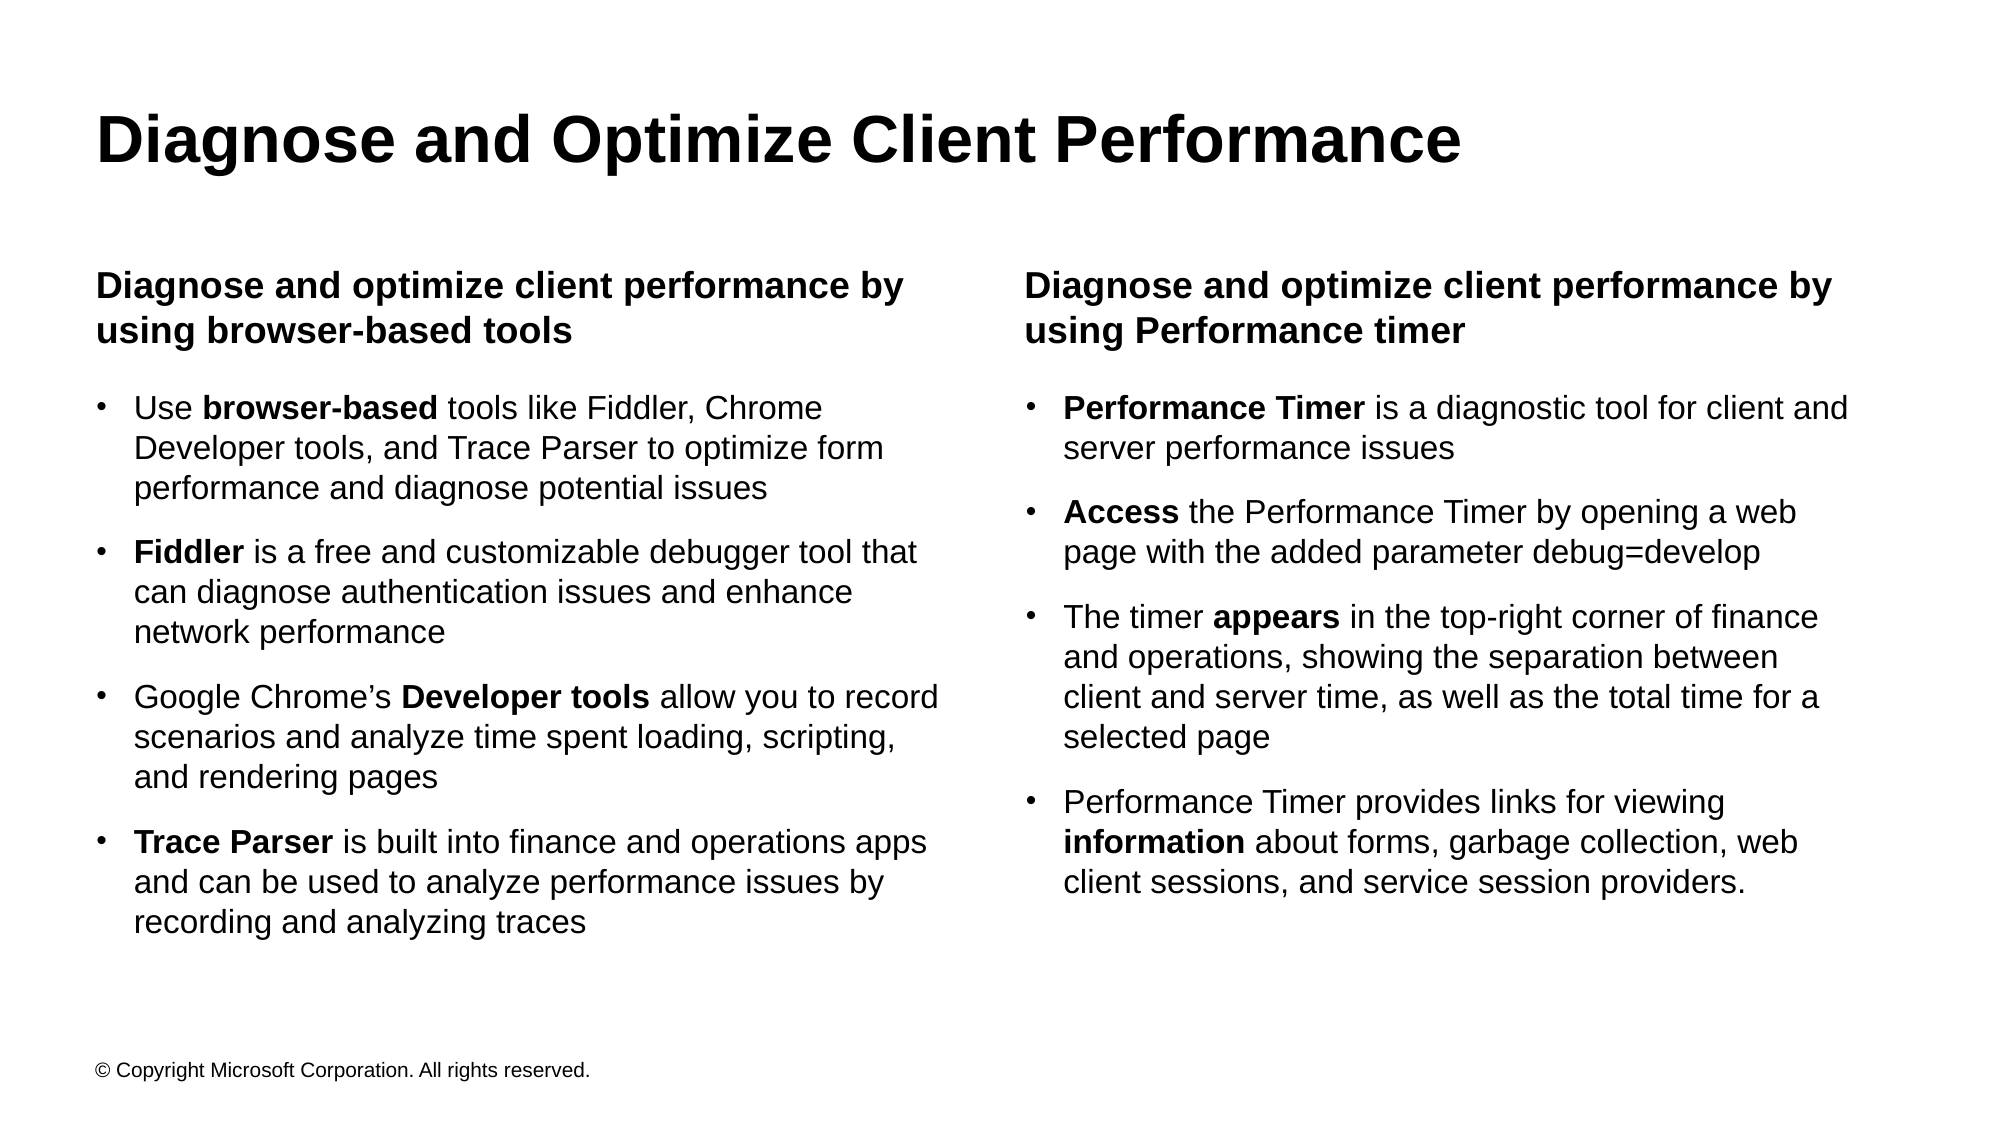

# Diagnose and Optimize Client Performance
Diagnose and optimize client performance by using browser-based tools
Diagnose and optimize client performance by using Performance timer
Use browser-based tools like Fiddler, Chrome Developer tools, and Trace Parser to optimize form performance and diagnose potential issues
Fiddler is a free and customizable debugger tool that can diagnose authentication issues and enhance network performance
Google Chrome’s Developer tools allow you to record scenarios and analyze time spent loading, scripting, and rendering pages
Trace Parser is built into finance and operations apps and can be used to analyze performance issues by recording and analyzing traces
Performance Timer is a diagnostic tool for client and server performance issues
Access the Performance Timer by opening a web page with the added parameter debug=develop
The timer appears in the top-right corner of finance and operations, showing the separation between
client and server time, as well as the total time for a selected page
Performance Timer provides links for viewing information about forms, garbage collection, web client sessions, and service session providers.